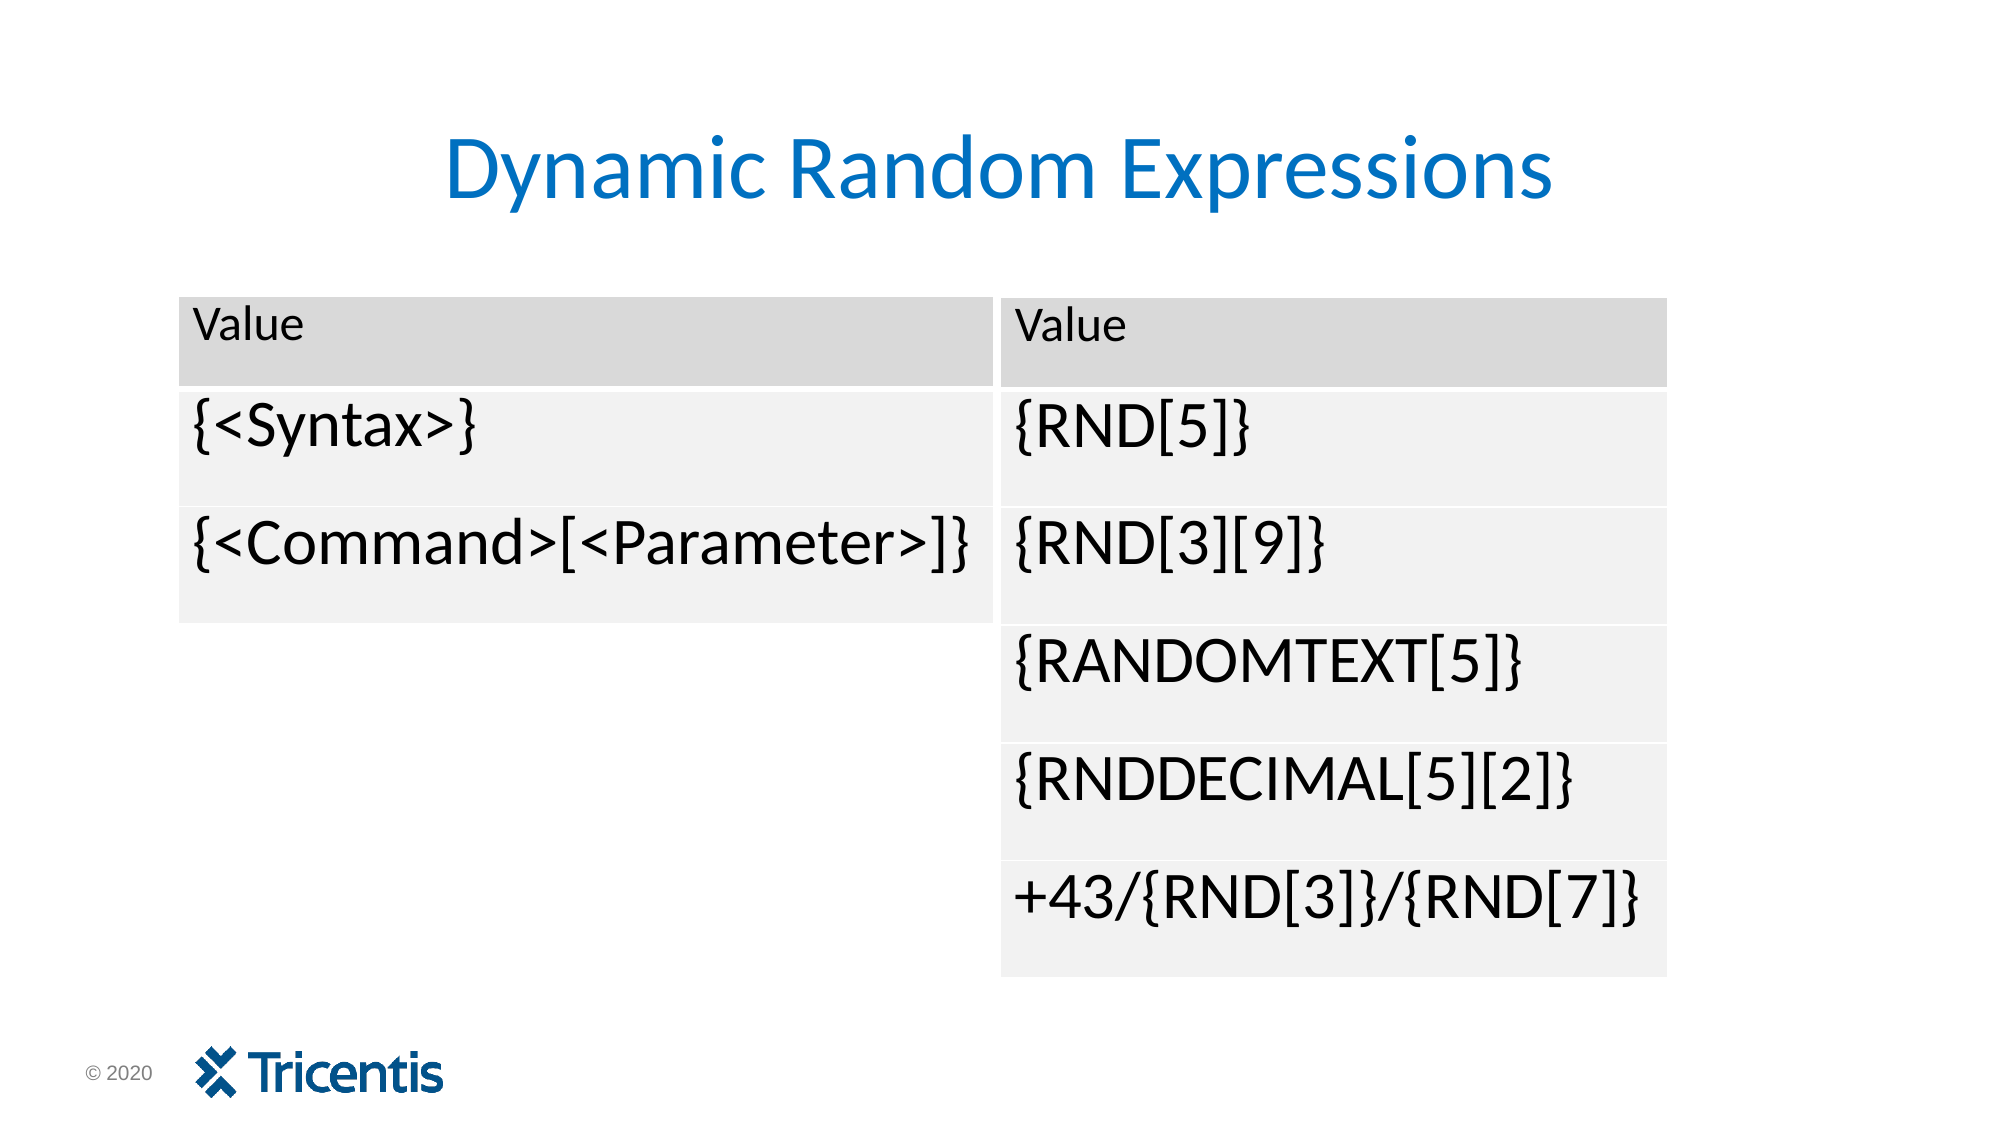

# Dynamic Random Expressions
| Value |
| --- |
| {<Syntax>} |
| {<Command>[<Parameter>]} |
| Value |
| --- |
| {RND[5]} |
| {RND[3][9]} |
| {RANDOMTEXT[5]} |
| {RNDDECIMAL[5][2]} |
| +43/{RND[3]}/{RND[7]} |